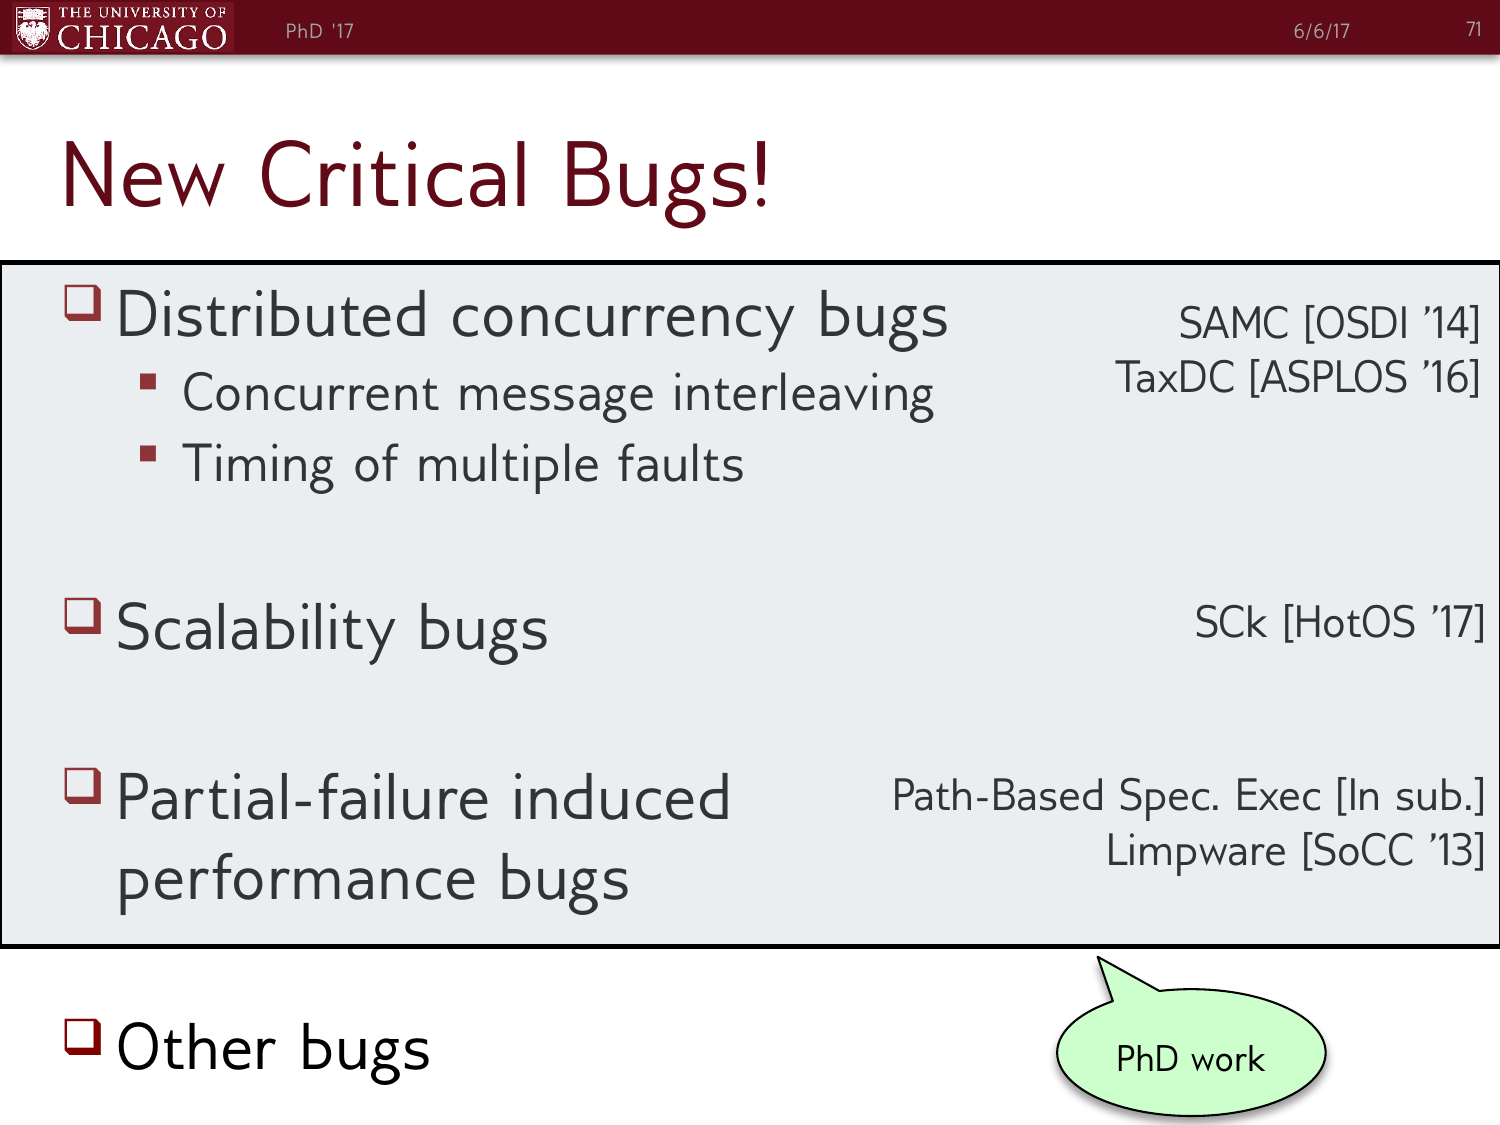

71
PhD '17
6/6/17
# New Critical Bugs!
SAMC [OSDI ’14]
TaxDC [ASPLOS ’16]

Distributed concurrency bugs
Concurrent message interleaving
Timing of multiple faults

Scalability bugs

Partial-failure induced
performance bugs

Other bugs
SCk [HotOS ’17]
Path-Based Spec. Exec [In sub.]
Limpware [SoCC ’13]
PhD work